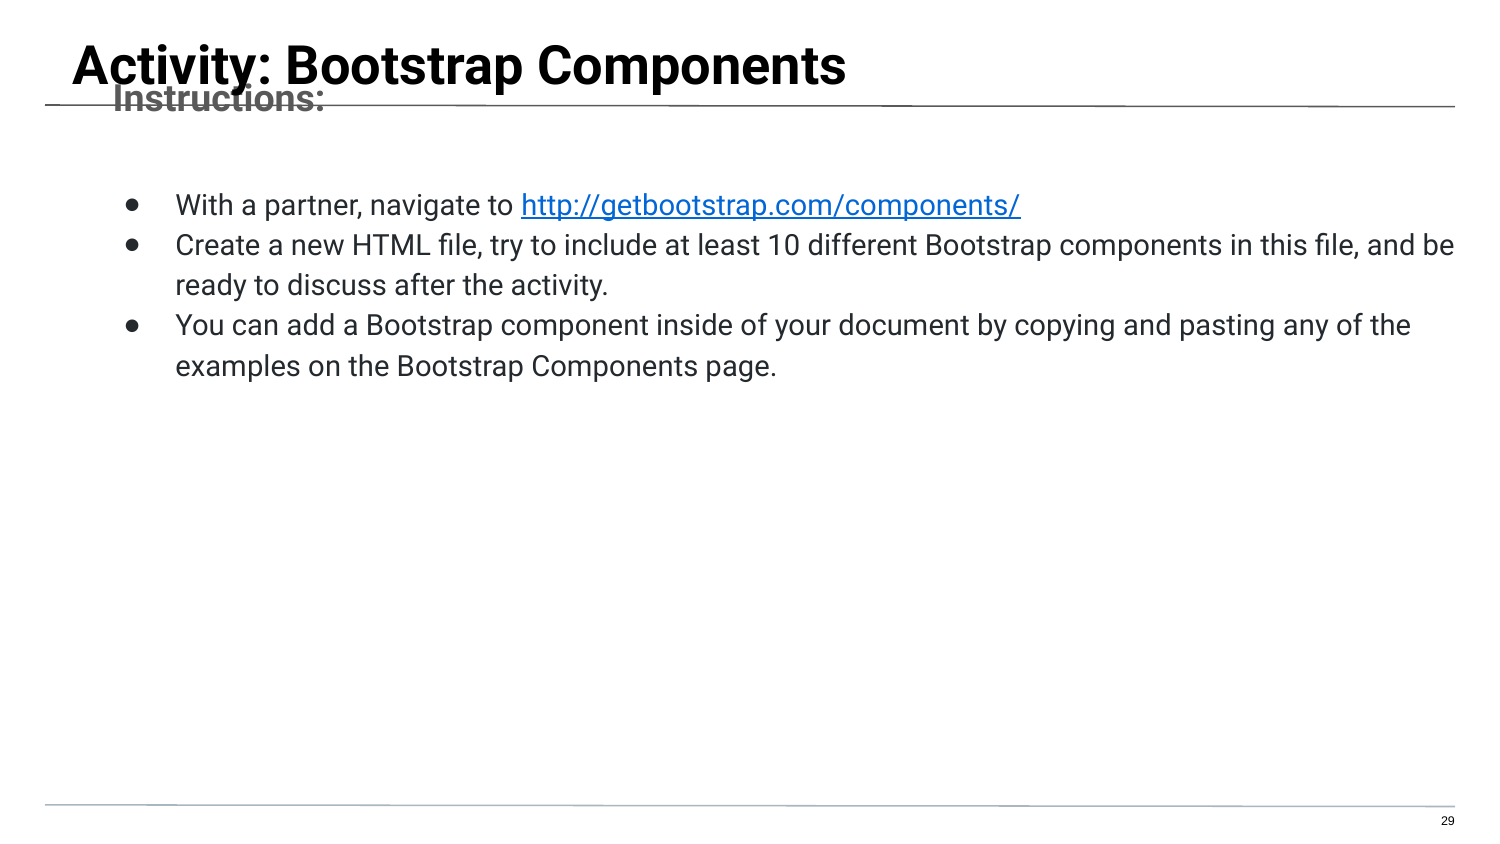

# Activity: Bootstrap Components

Instructions:
With a partner, navigate to http://getbootstrap.com/components/
Create a new HTML file, try to include at least 10 different Bootstrap components in this file, and be ready to discuss after the activity.
You can add a Bootstrap component inside of your document by copying and pasting any of the examples on the Bootstrap Components page.

29